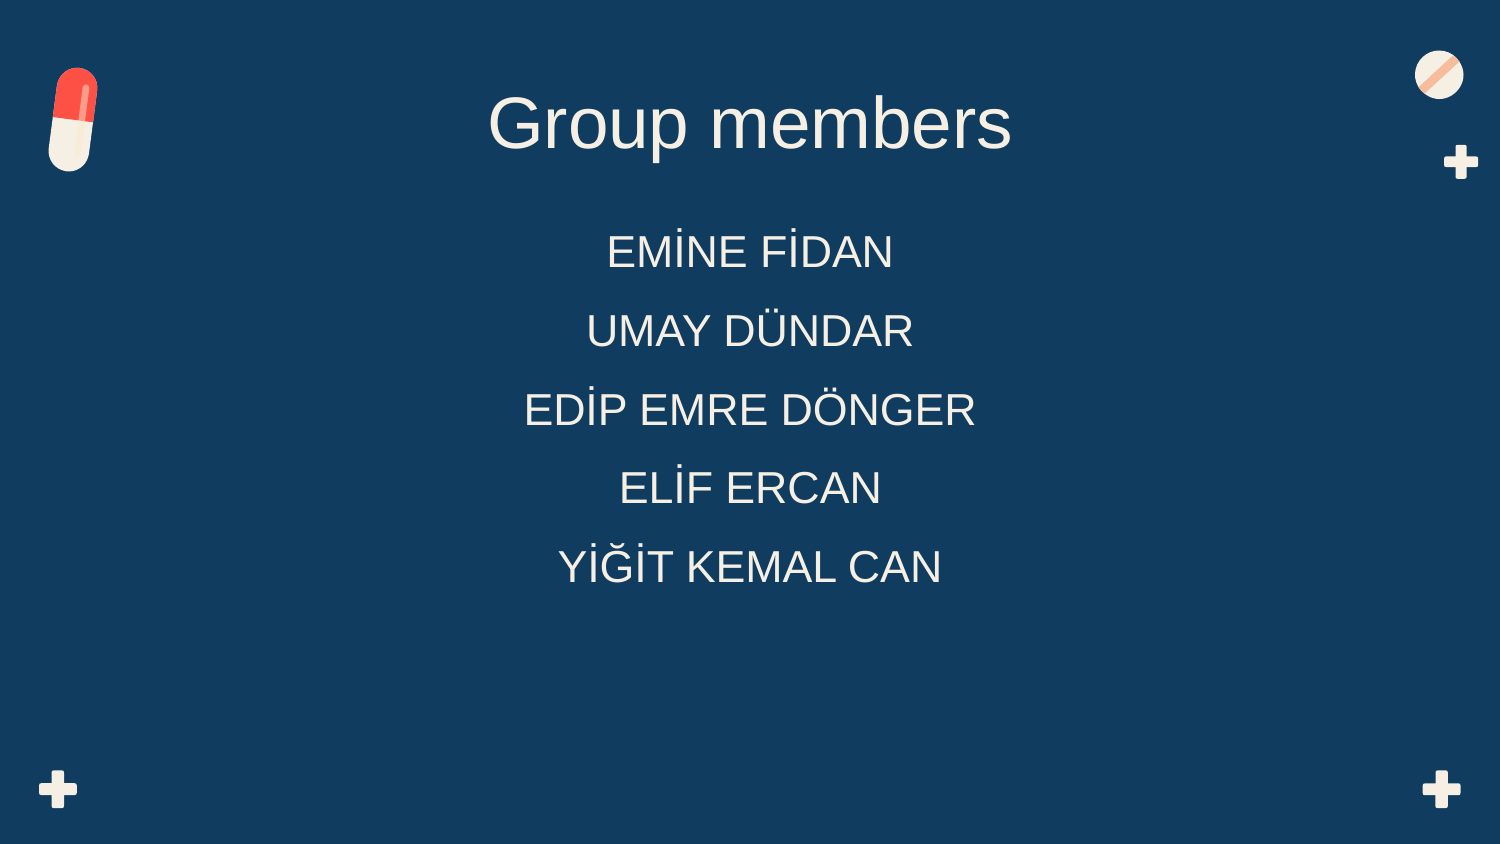

# Group members
EMİNE FİDAN
UMAY DÜNDAR
EDİP EMRE DÖNGER
ELİF ERCAN
YİĞİT KEMAL CAN